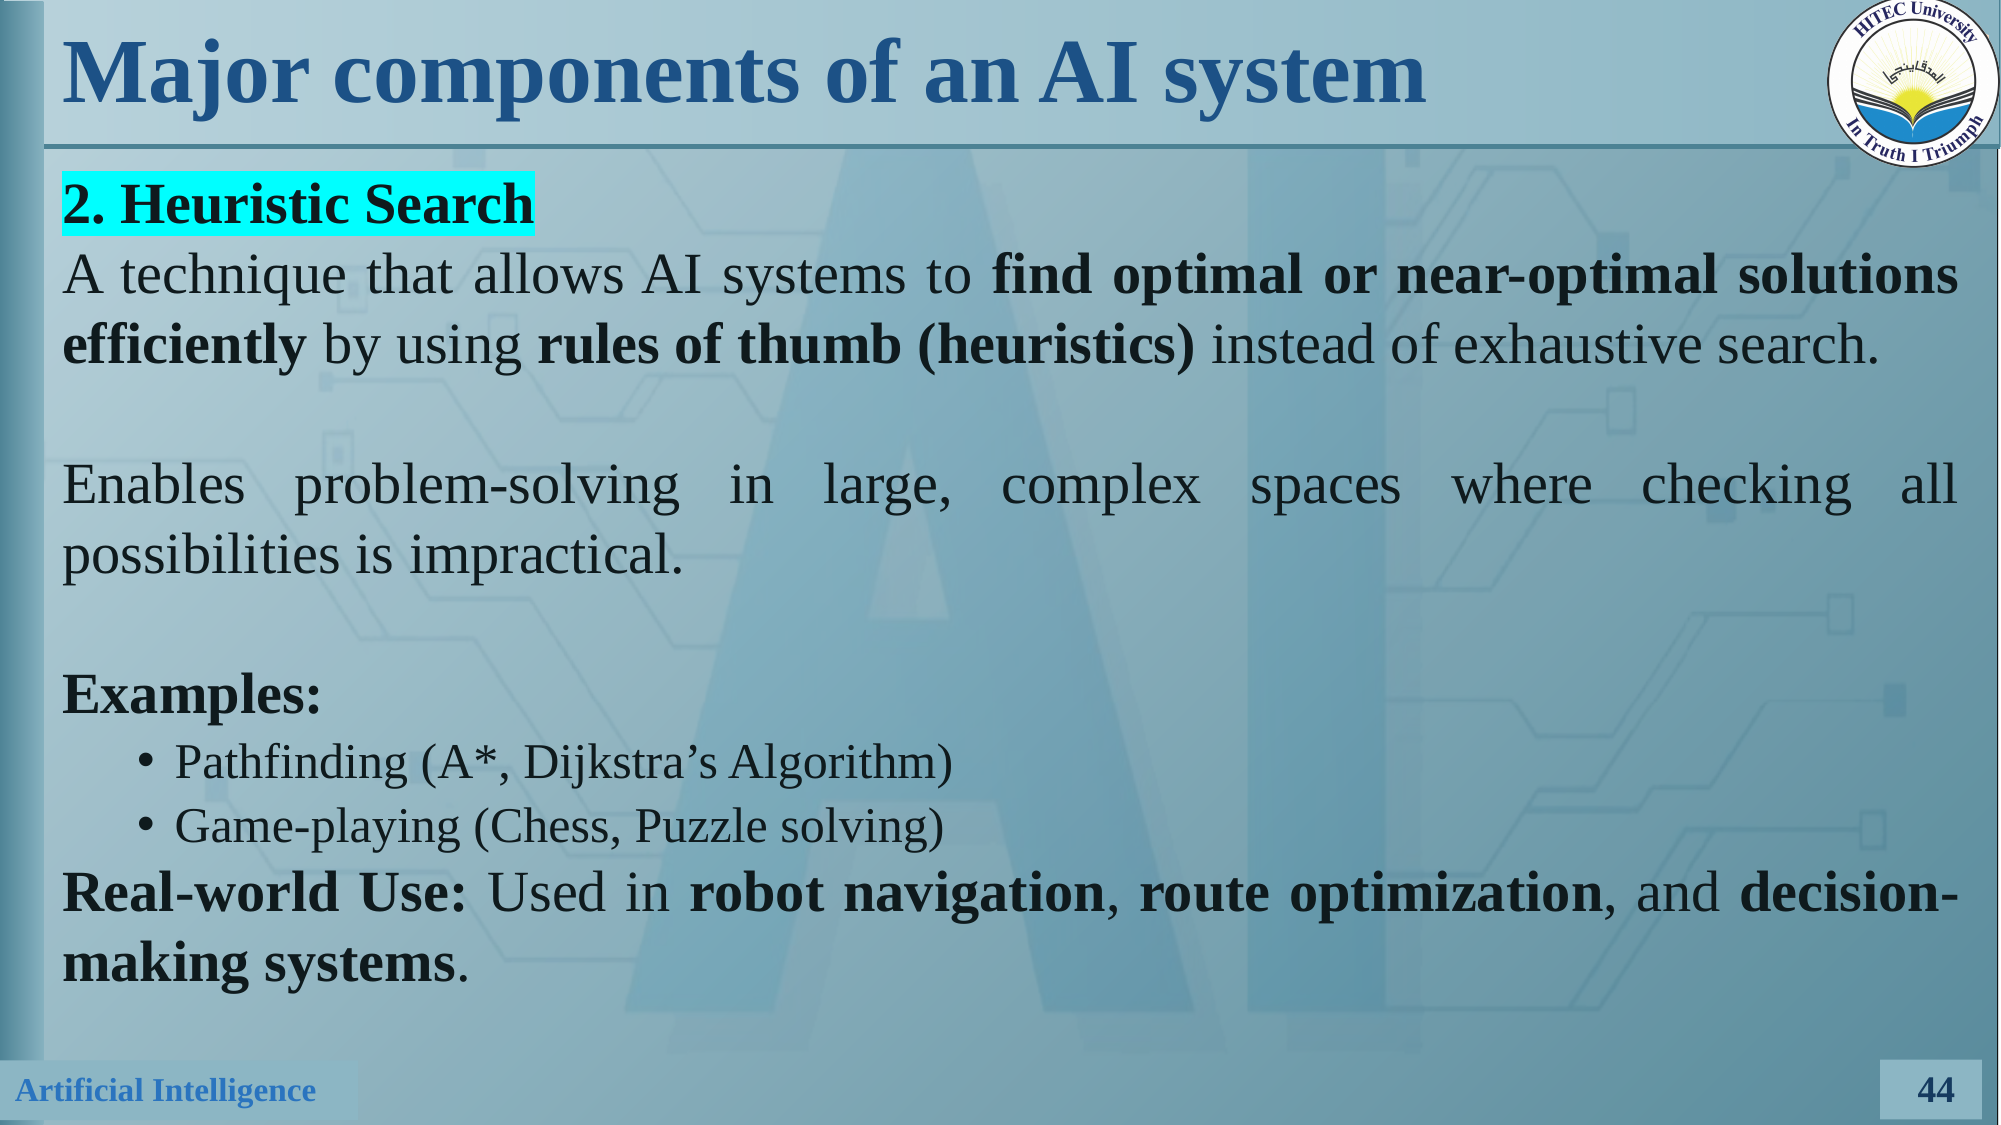

# Major components of an AI system
2. Heuristic Search
A technique that allows AI systems to find optimal or near-optimal solutions efficiently by using rules of thumb (heuristics) instead of exhaustive search.
Enables problem-solving in large, complex spaces where checking all possibilities is impractical.

Examples:
Pathfinding (A*, Dijkstra’s Algorithm)
Game-playing (Chess, Puzzle solving)
Real-world Use: Used in robot navigation, route optimization, and decision-making systems.

44